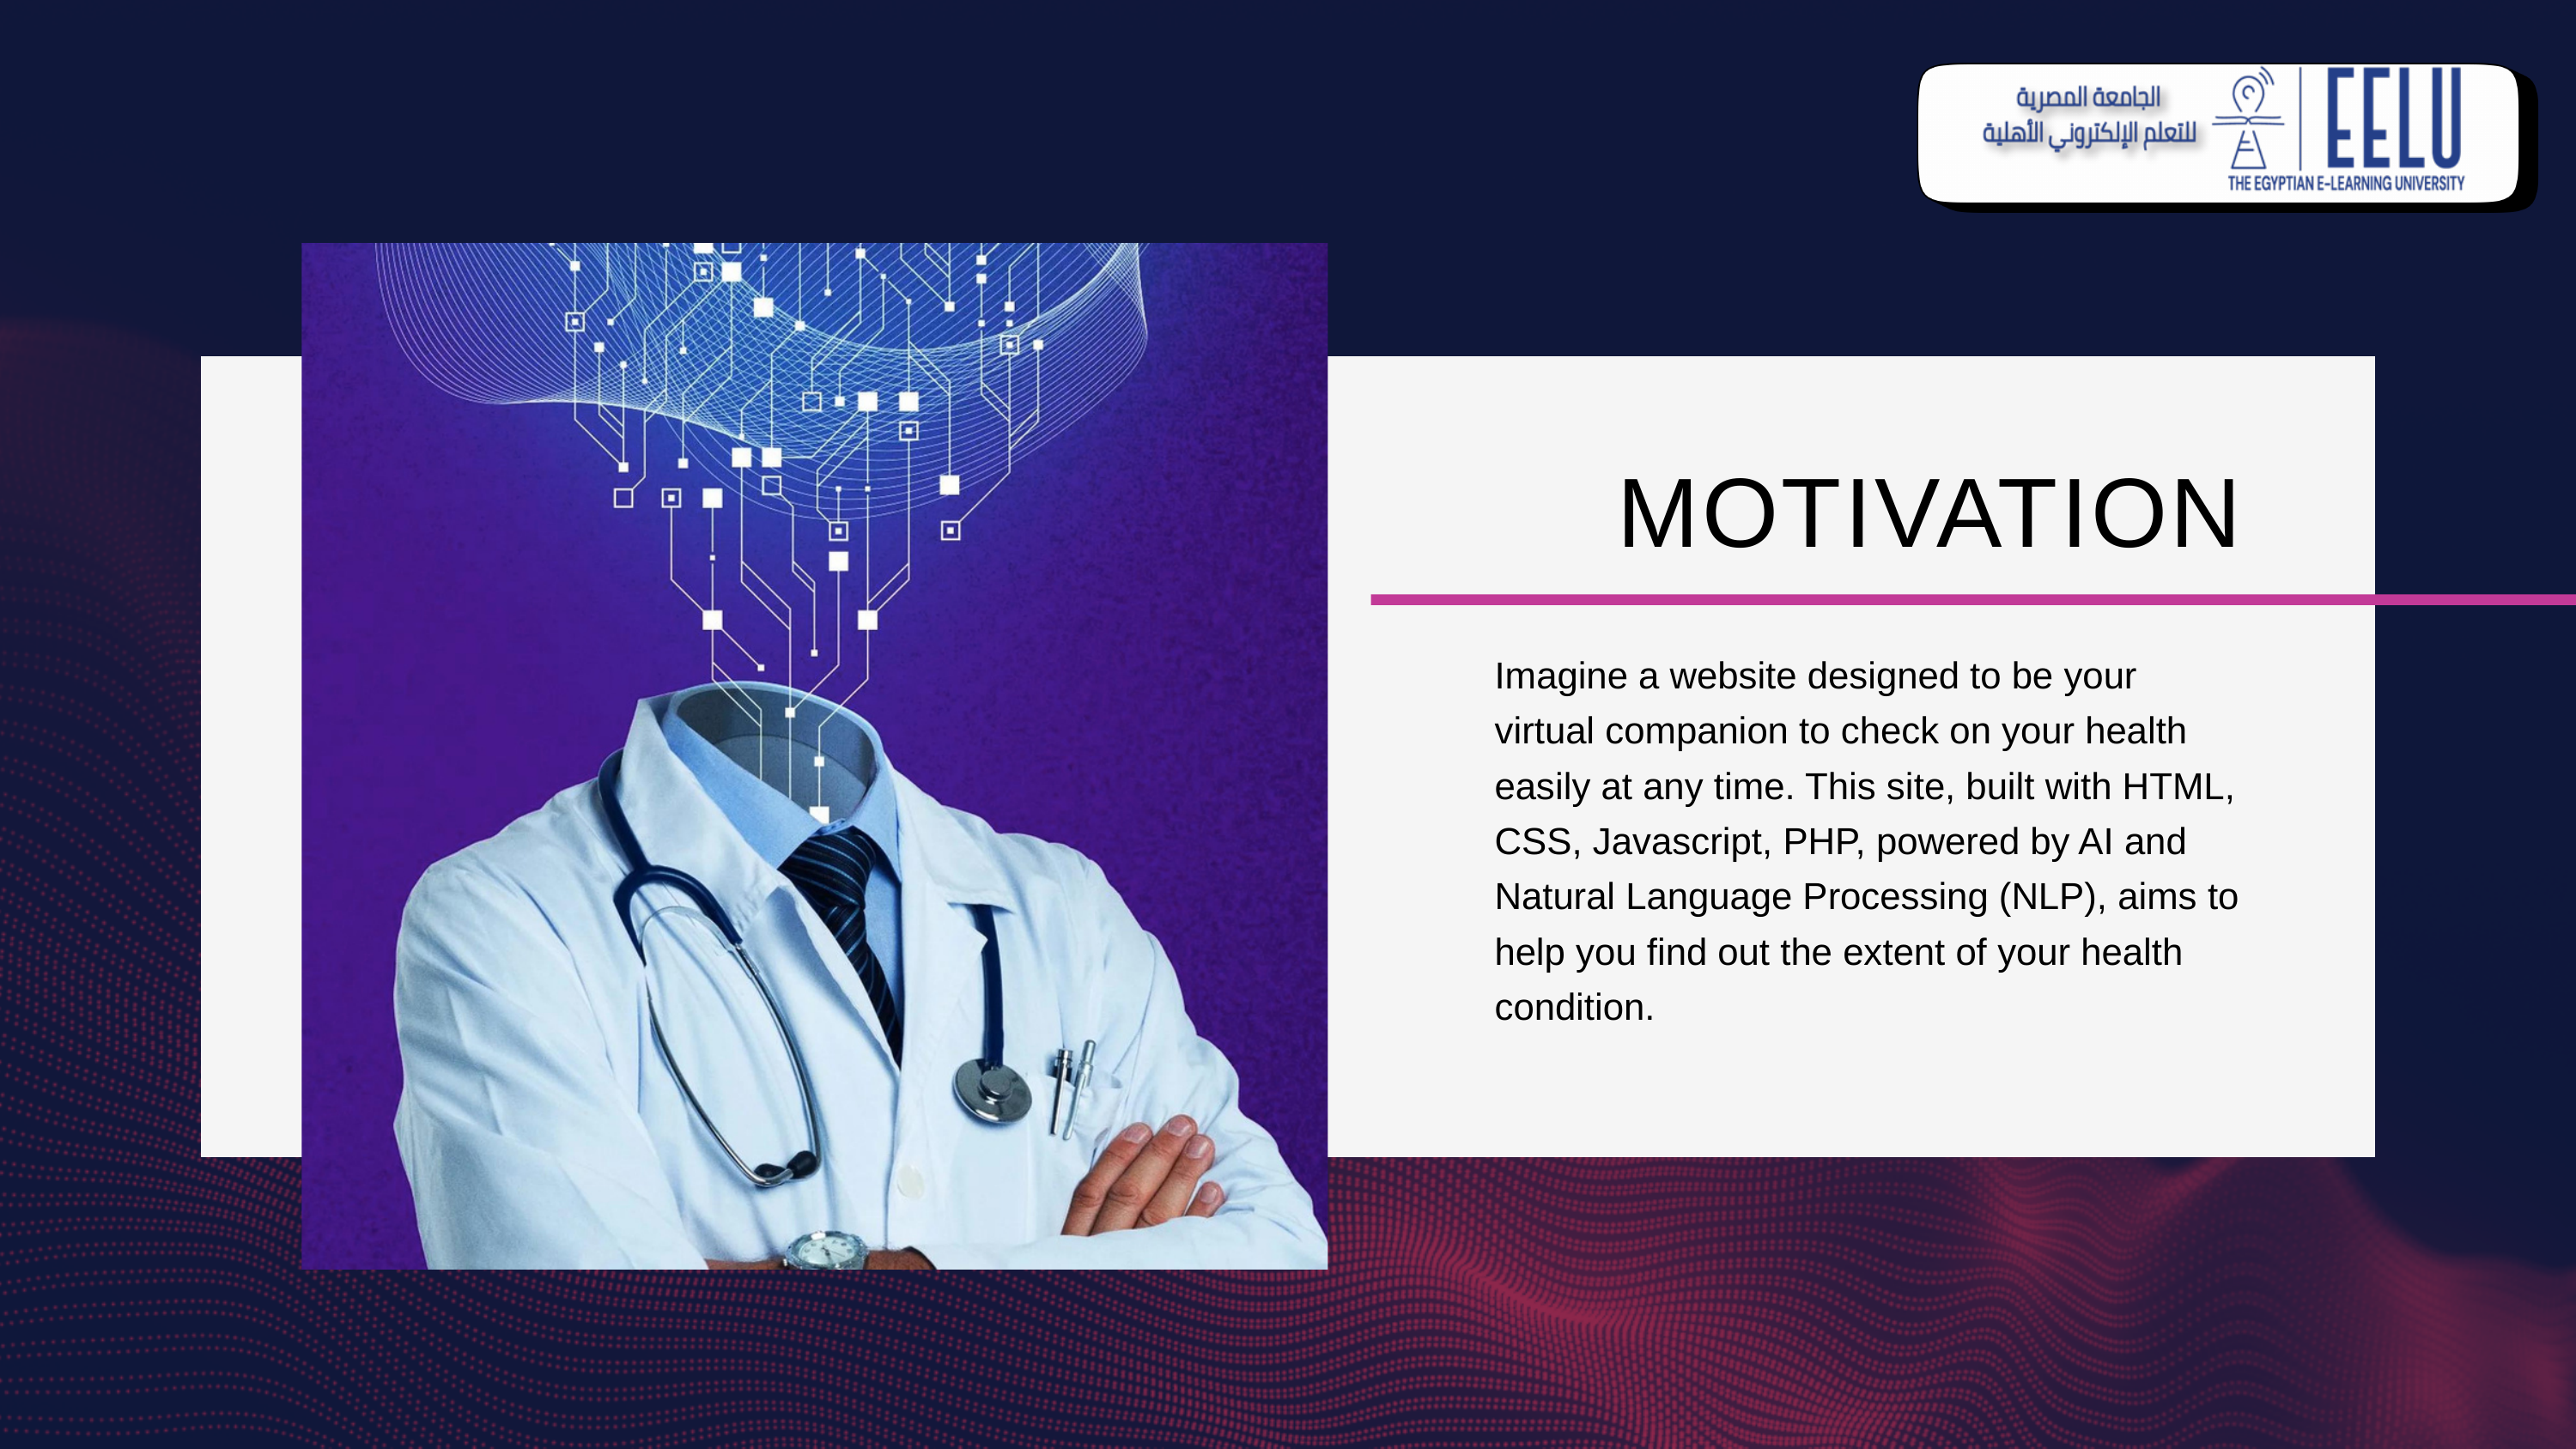

MOTIVATION

Imagine a website designed to be your virtual companion to check on your health easily at any time. This site, built with HTML, CSS, Javascript, PHP, powered by AI and Natural Language Processing (NLP), aims to help you find out the extent of your health condition.